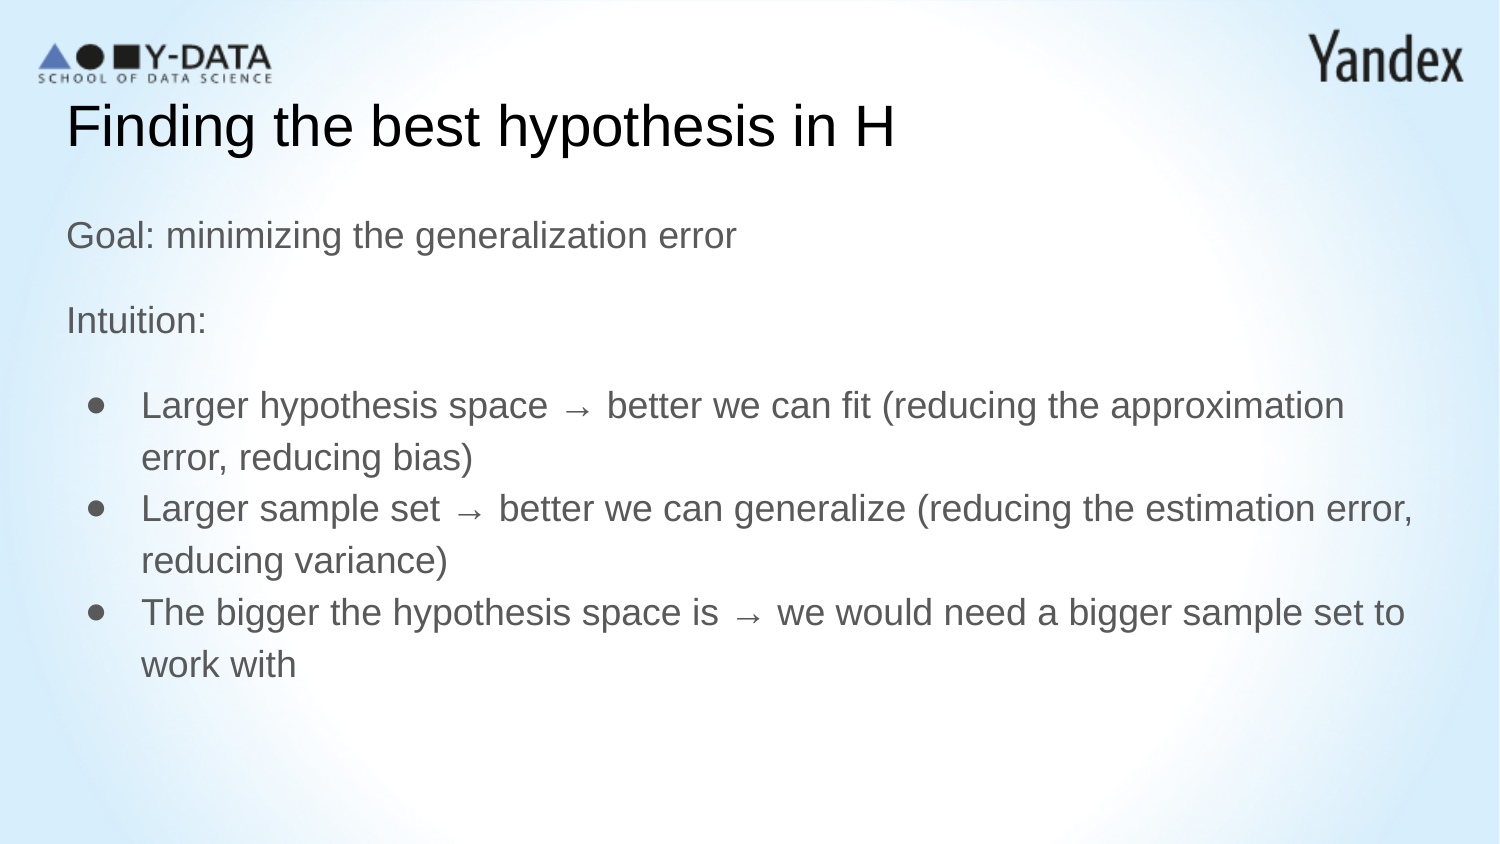

# Finding the best hypothesis in H
Goal: minimizing the generalization error
Intuition:
Larger hypothesis space → better we can fit (reducing the approximation error, reducing bias)
Larger sample set → better we can generalize (reducing the estimation error, reducing variance)
The bigger the hypothesis space is → we would need a bigger sample set to work with